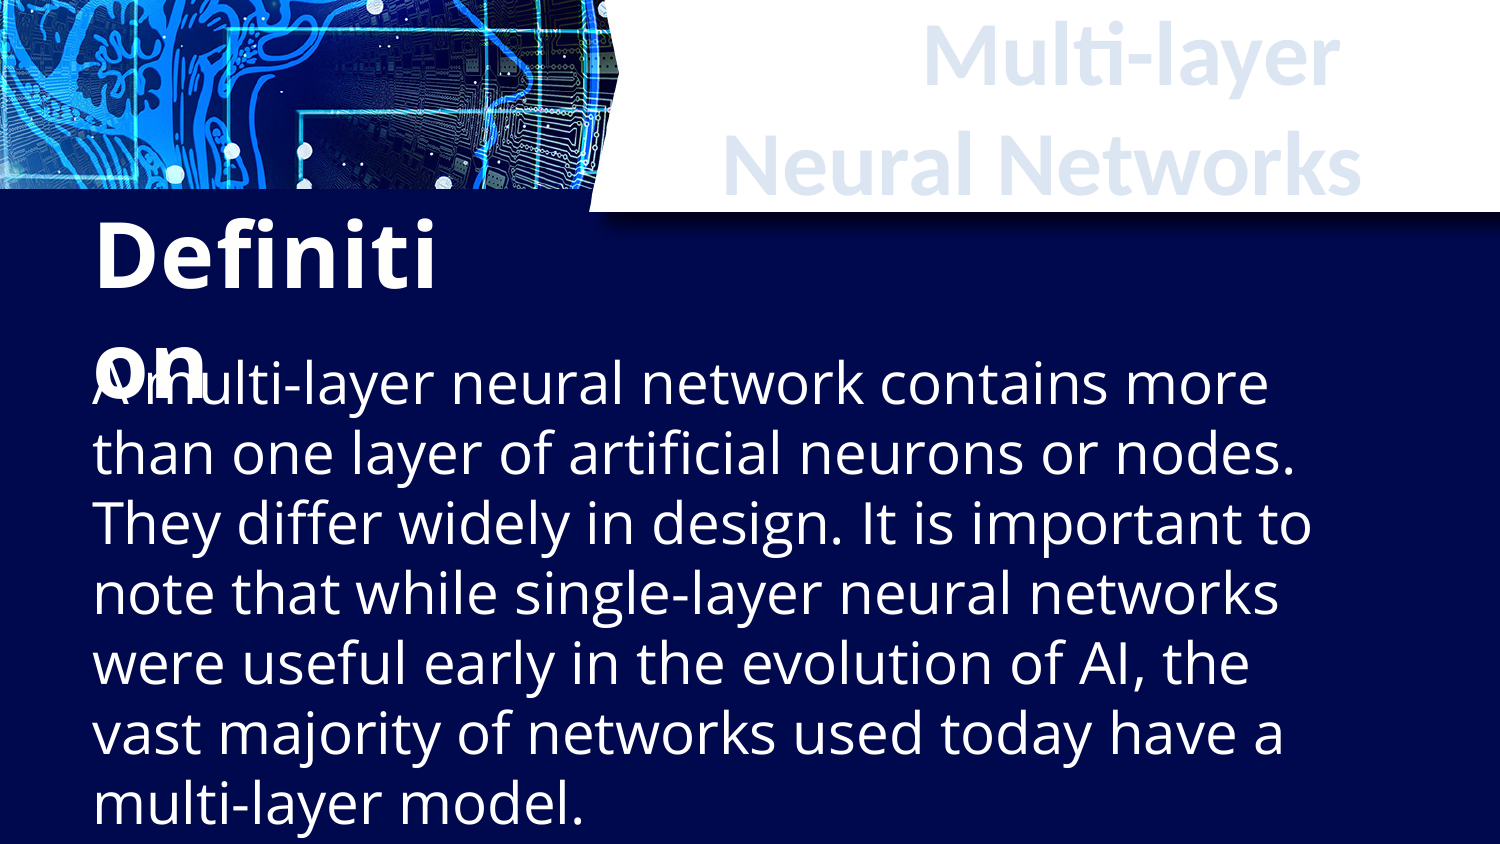

# Multi-layer Neural Networks
Definition
A multi-layer neural network contains more than one layer of artificial neurons or nodes. They differ widely in design. It is important to note that while single-layer neural networks were useful early in the evolution of AI, the vast majority of networks used today have a multi-layer model.